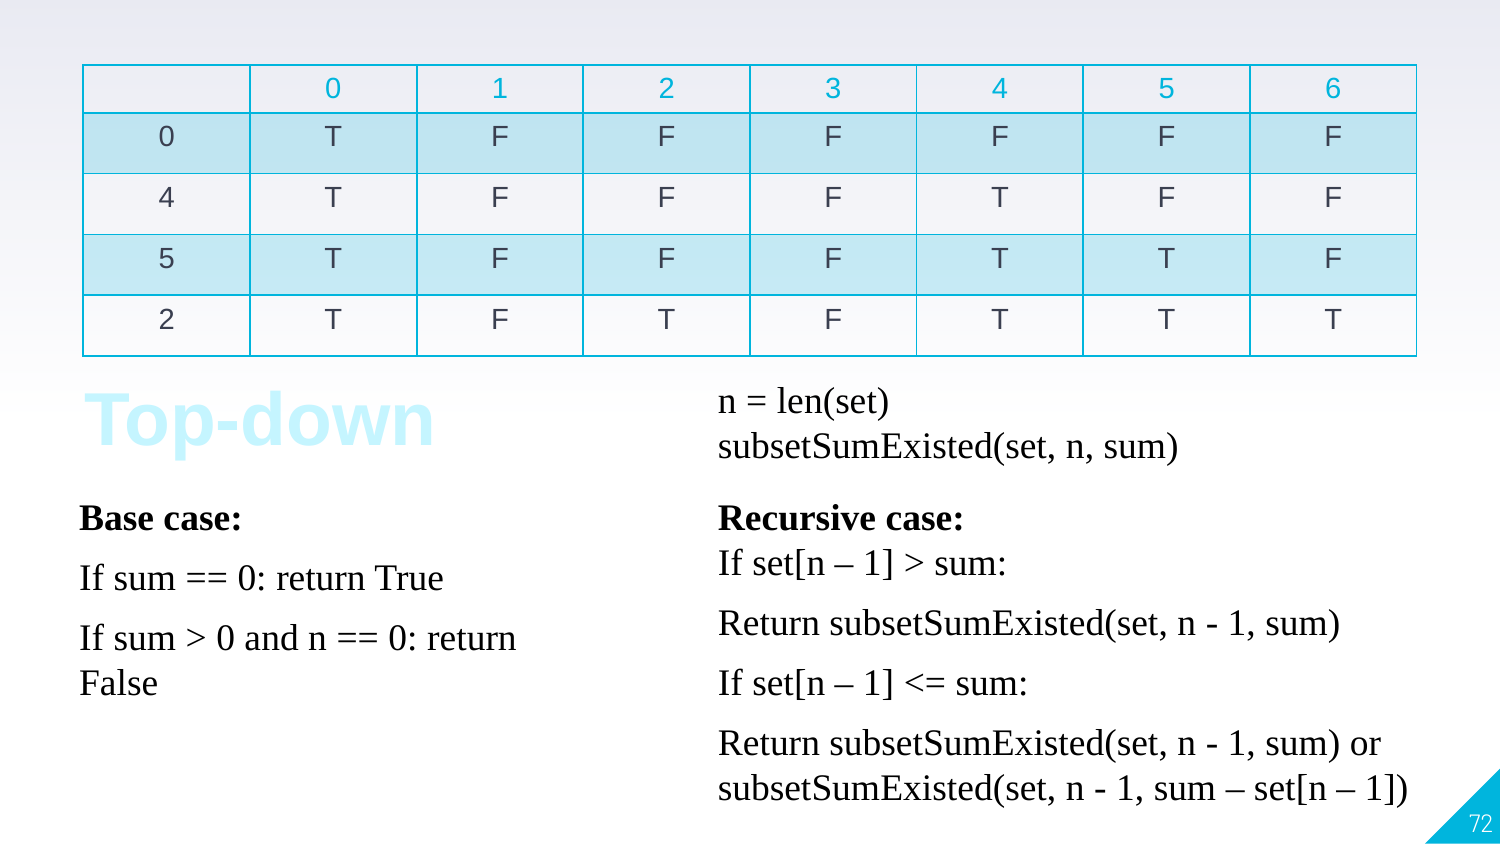

|  | 0 | 1 | 2 | 3 | 4 | 5 | 6 |
| --- | --- | --- | --- | --- | --- | --- | --- |
| 0 | T | F | F | F | F | F | F |
| 4 | T | F | F | F | T | F | F |
| 5 | T | F | F | F | T | T | F |
| 2 | T | F | T | F | T | T | T |
Top-down
n = len(set)
subsetSumExisted(set, n, sum)
Recursive case:
If set[n – 1] > sum:

Return subsetSumExisted(set, n - 1, sum)

If set[n – 1] <= sum:

Return subsetSumExisted(set, n - 1, sum) or
subsetSumExisted(set, n - 1, sum – set[n – 1])
Base case:

If sum == 0: return True

If sum > 0 and n == 0: return False
72